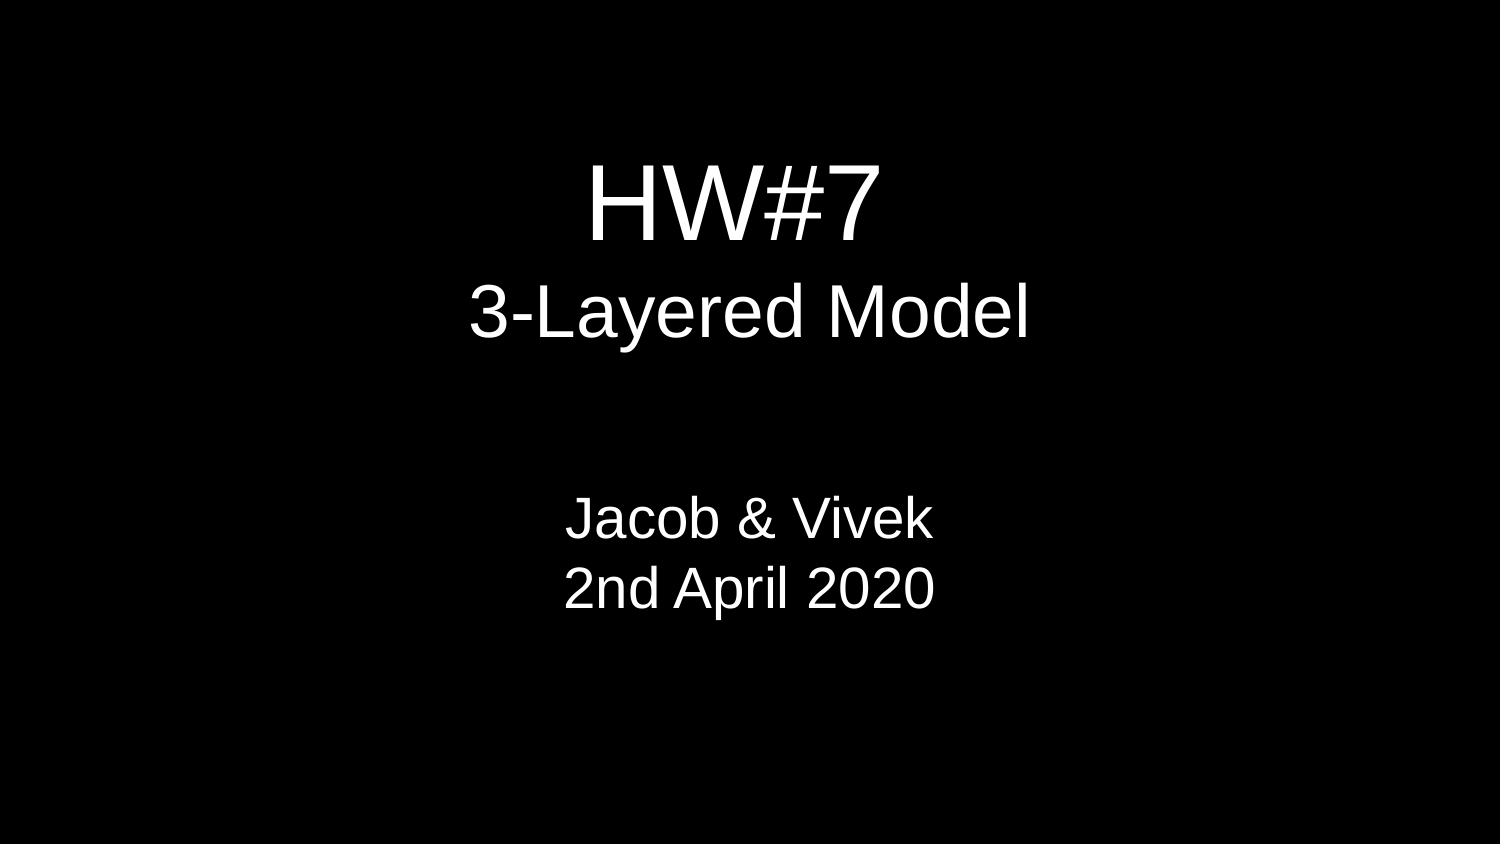

# HW#7
3-Layered Model
Jacob & Vivek
2nd April 2020